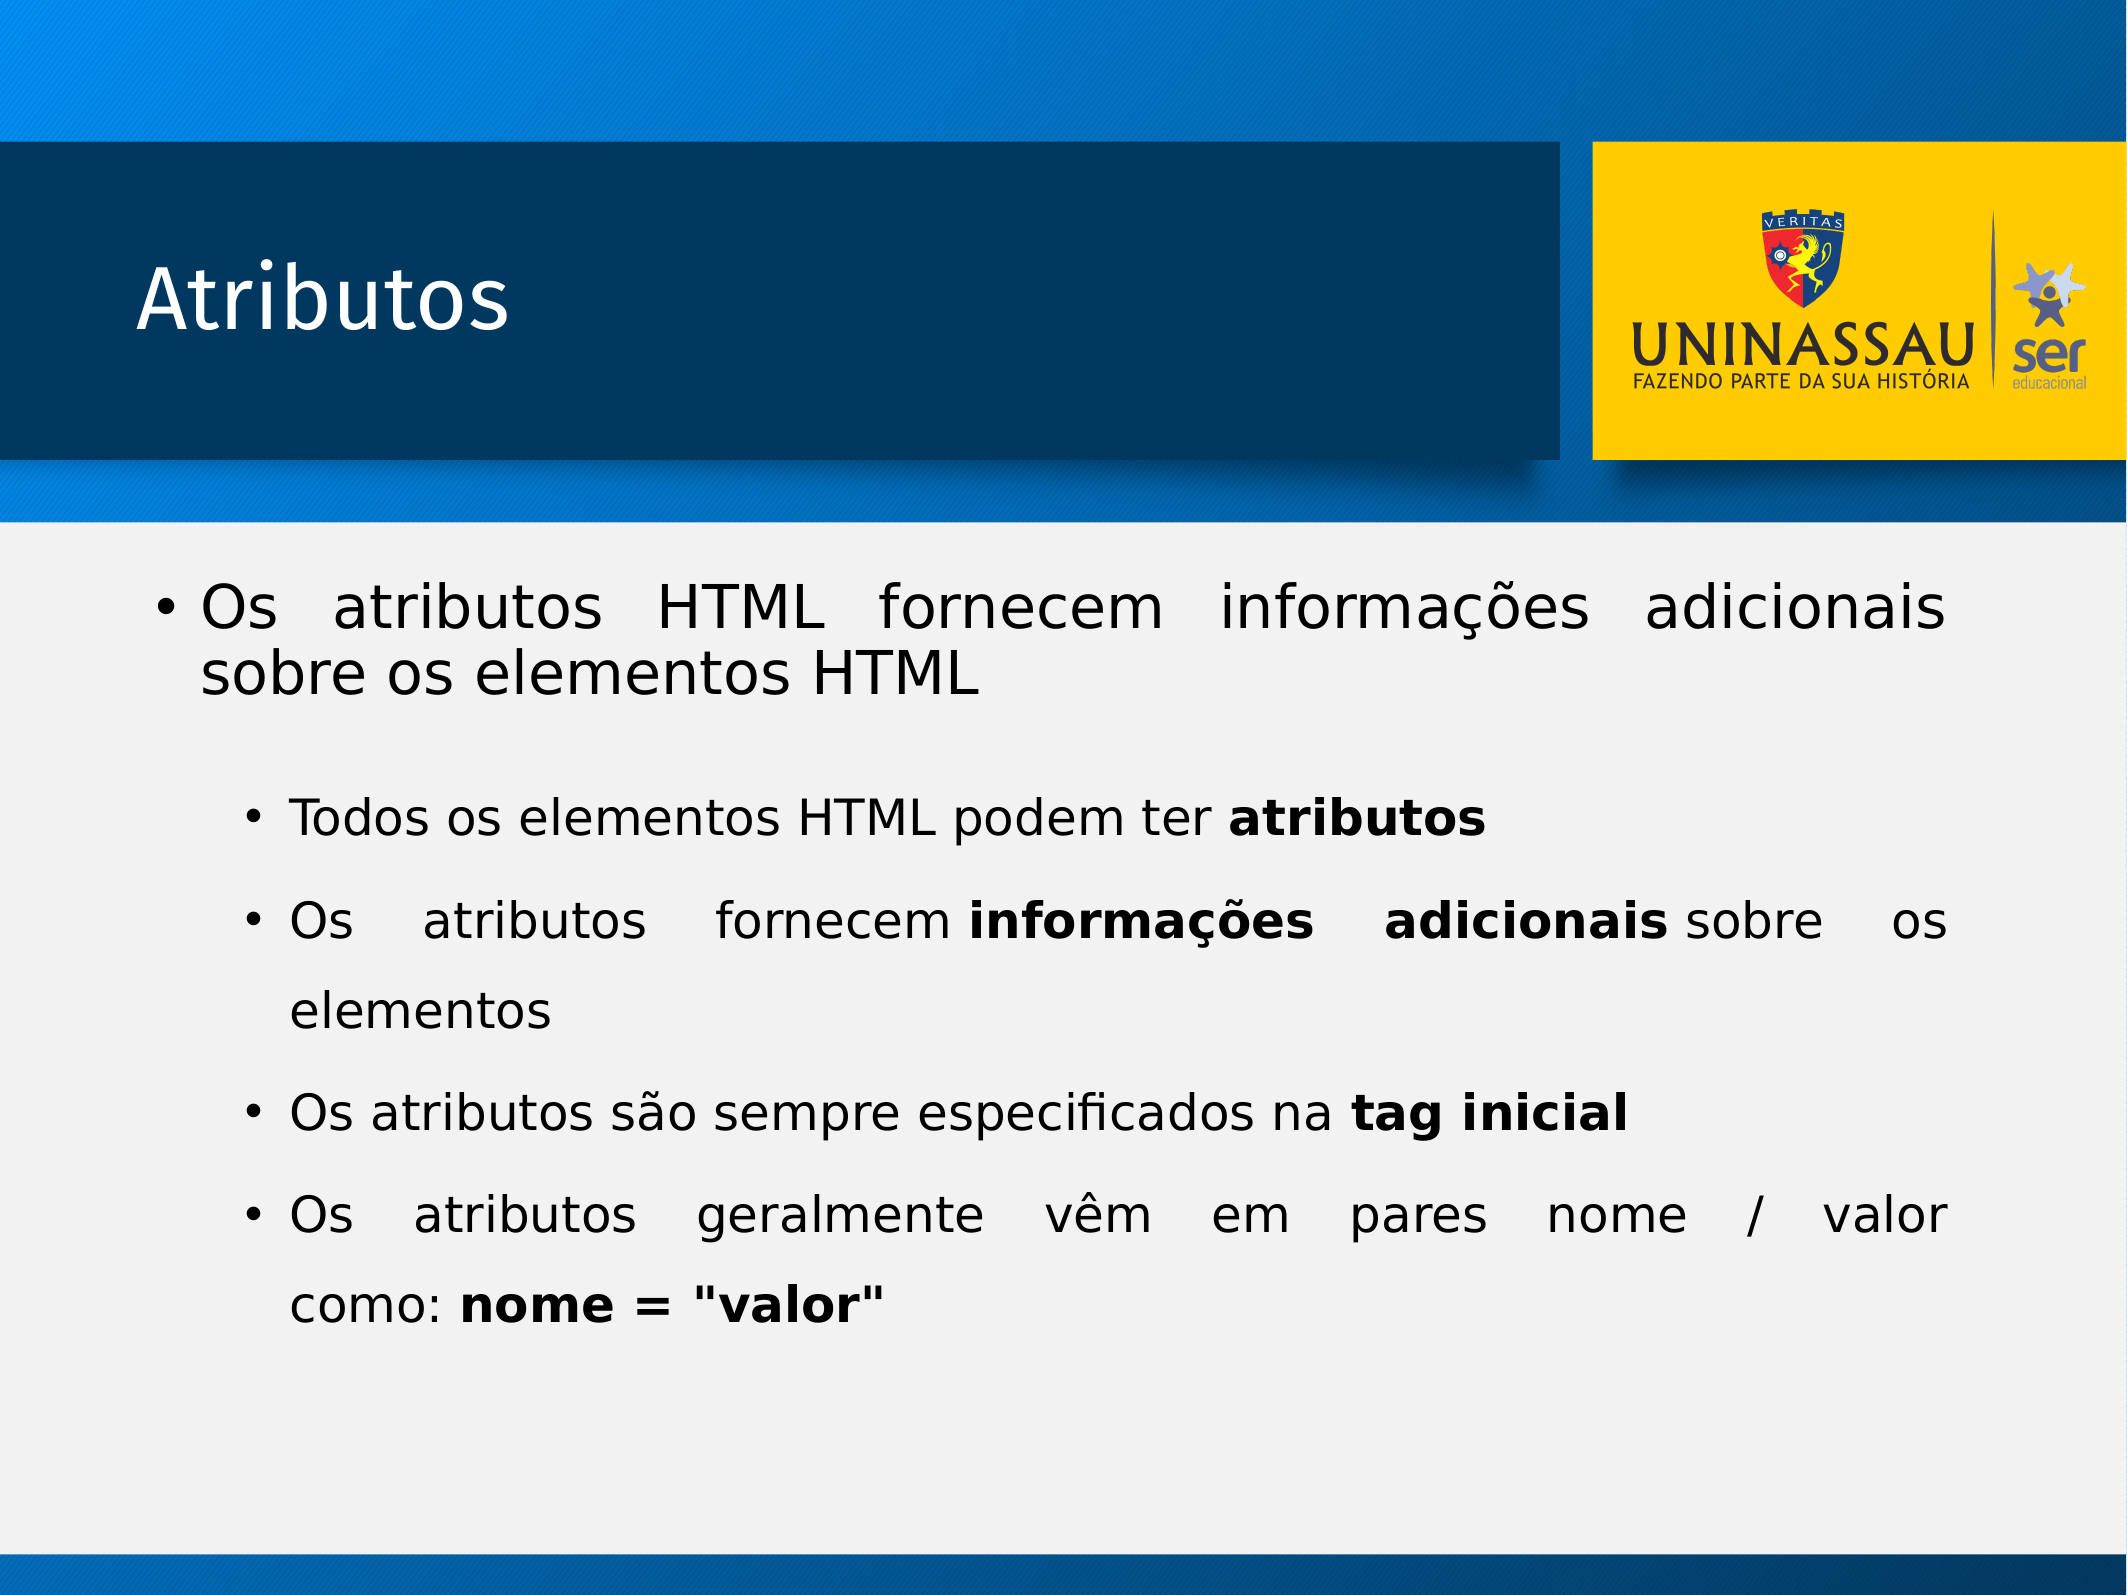

# Atributos
Os atributos HTML fornecem informações adicionais sobre os elementos HTML

Todos os elementos HTML podem ter atributos
Os atributos fornecem informações adicionais sobre os elementos
Os atributos são sempre especificados na tag inicial
Os atributos geralmente vêm em pares nome / valor como: nome = "valor"